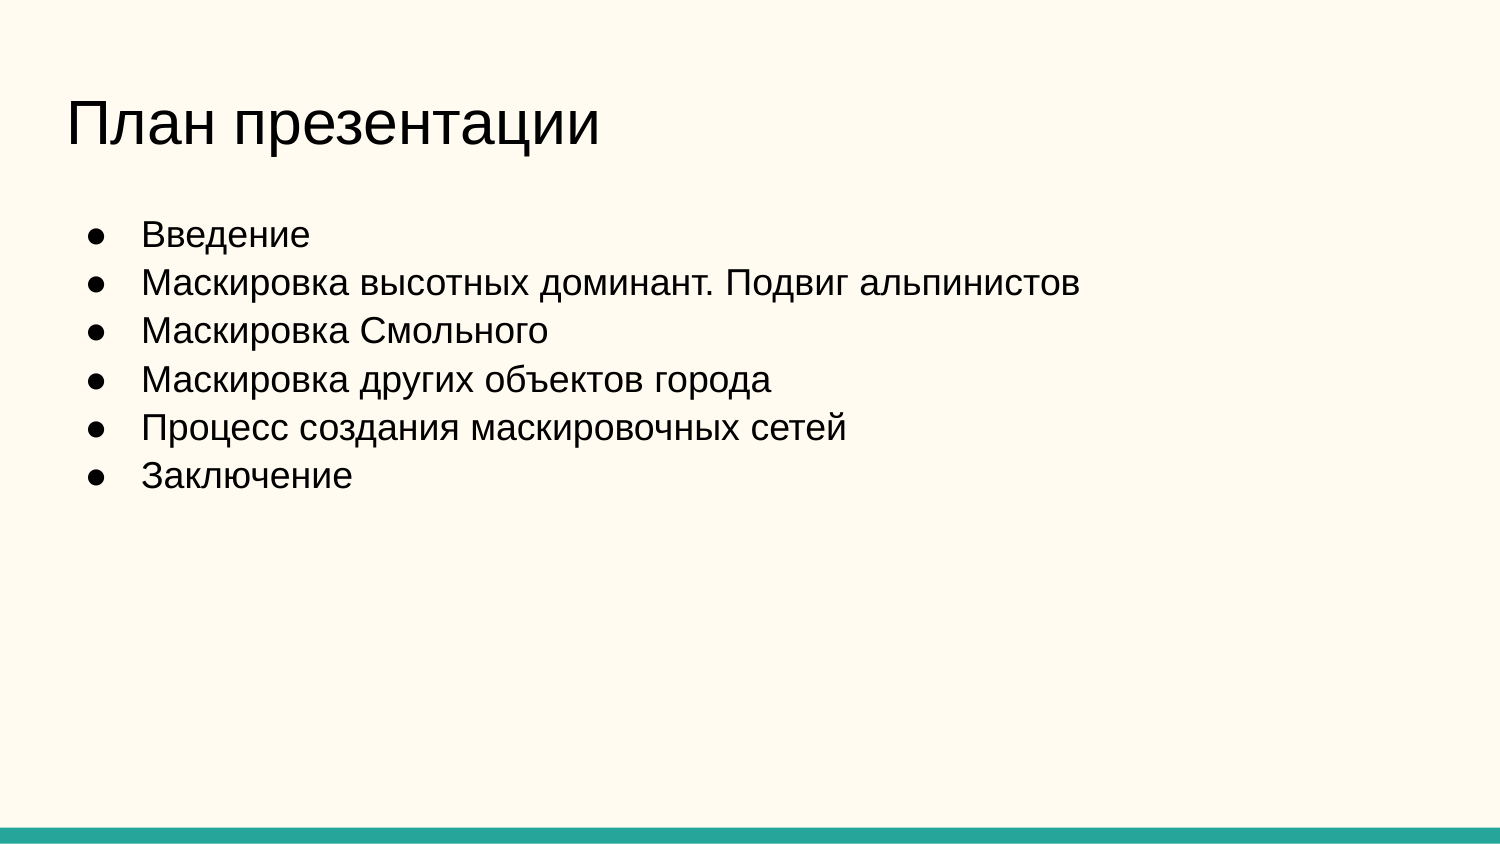

# План презентации
Введение
Маскировка высотных доминант. Подвиг альпинистов
Маскировка Смольного
Маскировка других объектов города
Процесс создания маскировочных сетей
Заключение